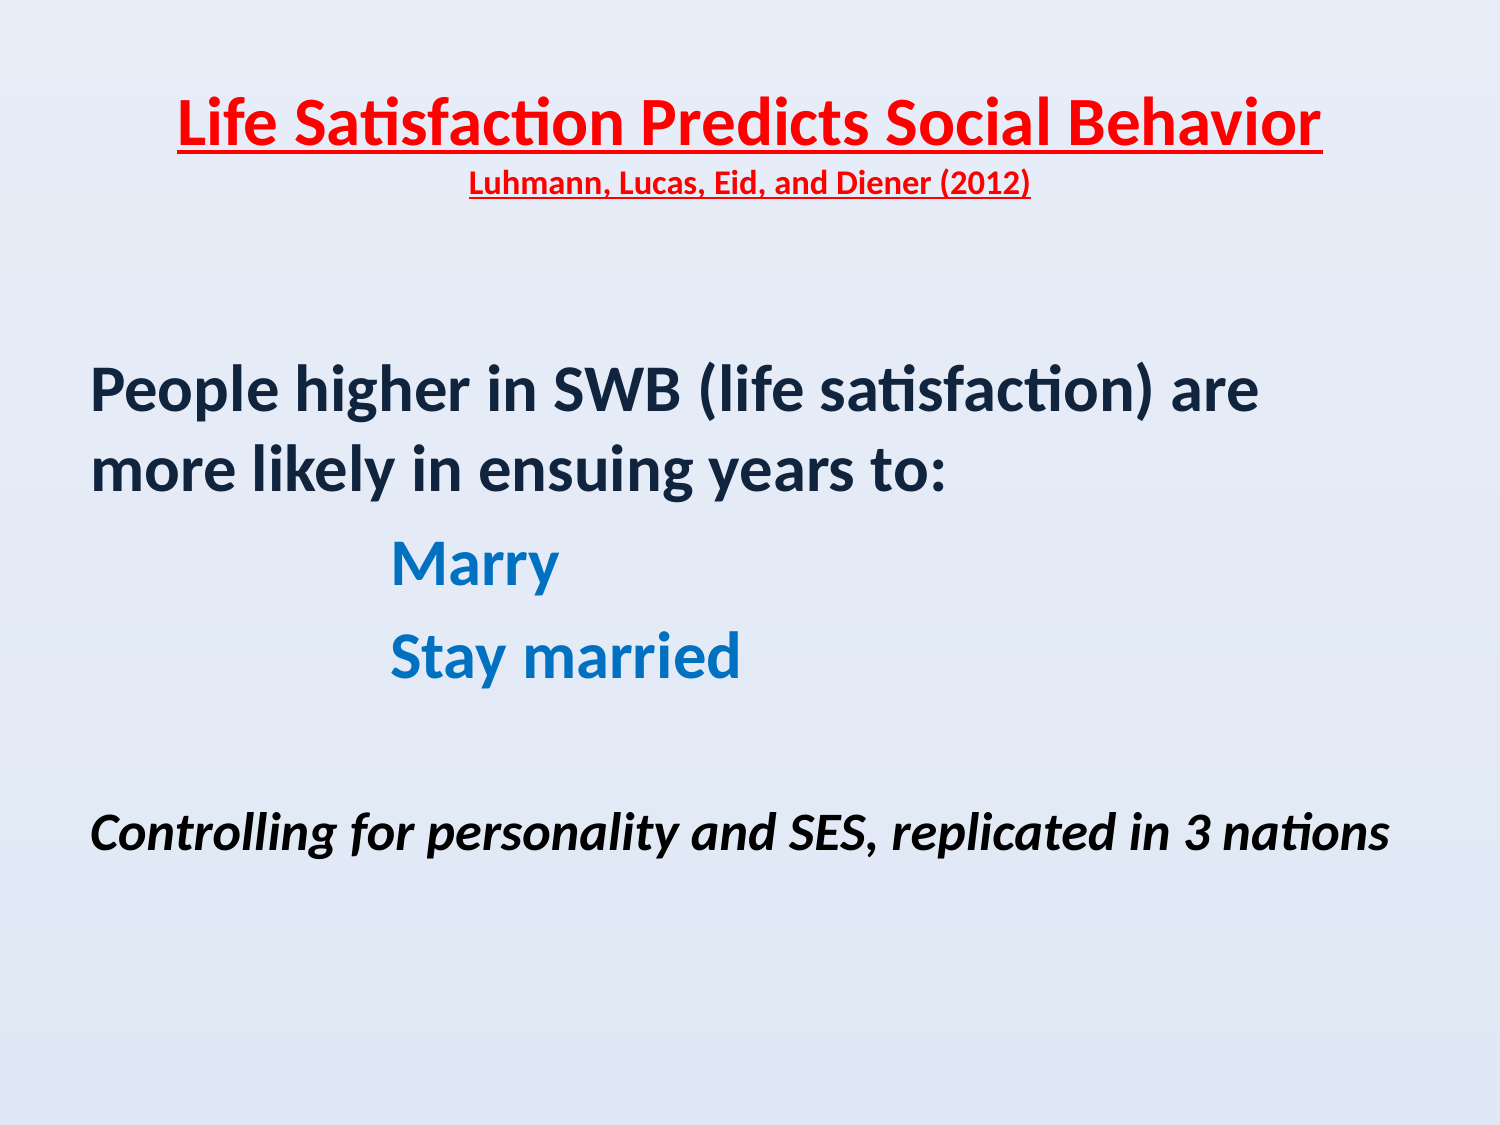

# Life Satisfaction Predicts Social Behavior Luhmann, Lucas, Eid, and Diener (2012)
People higher in SWB (life satisfaction) are more likely in ensuing years to:
		Marry
		Stay married

Controlling for personality and SES, replicated in 3 nations